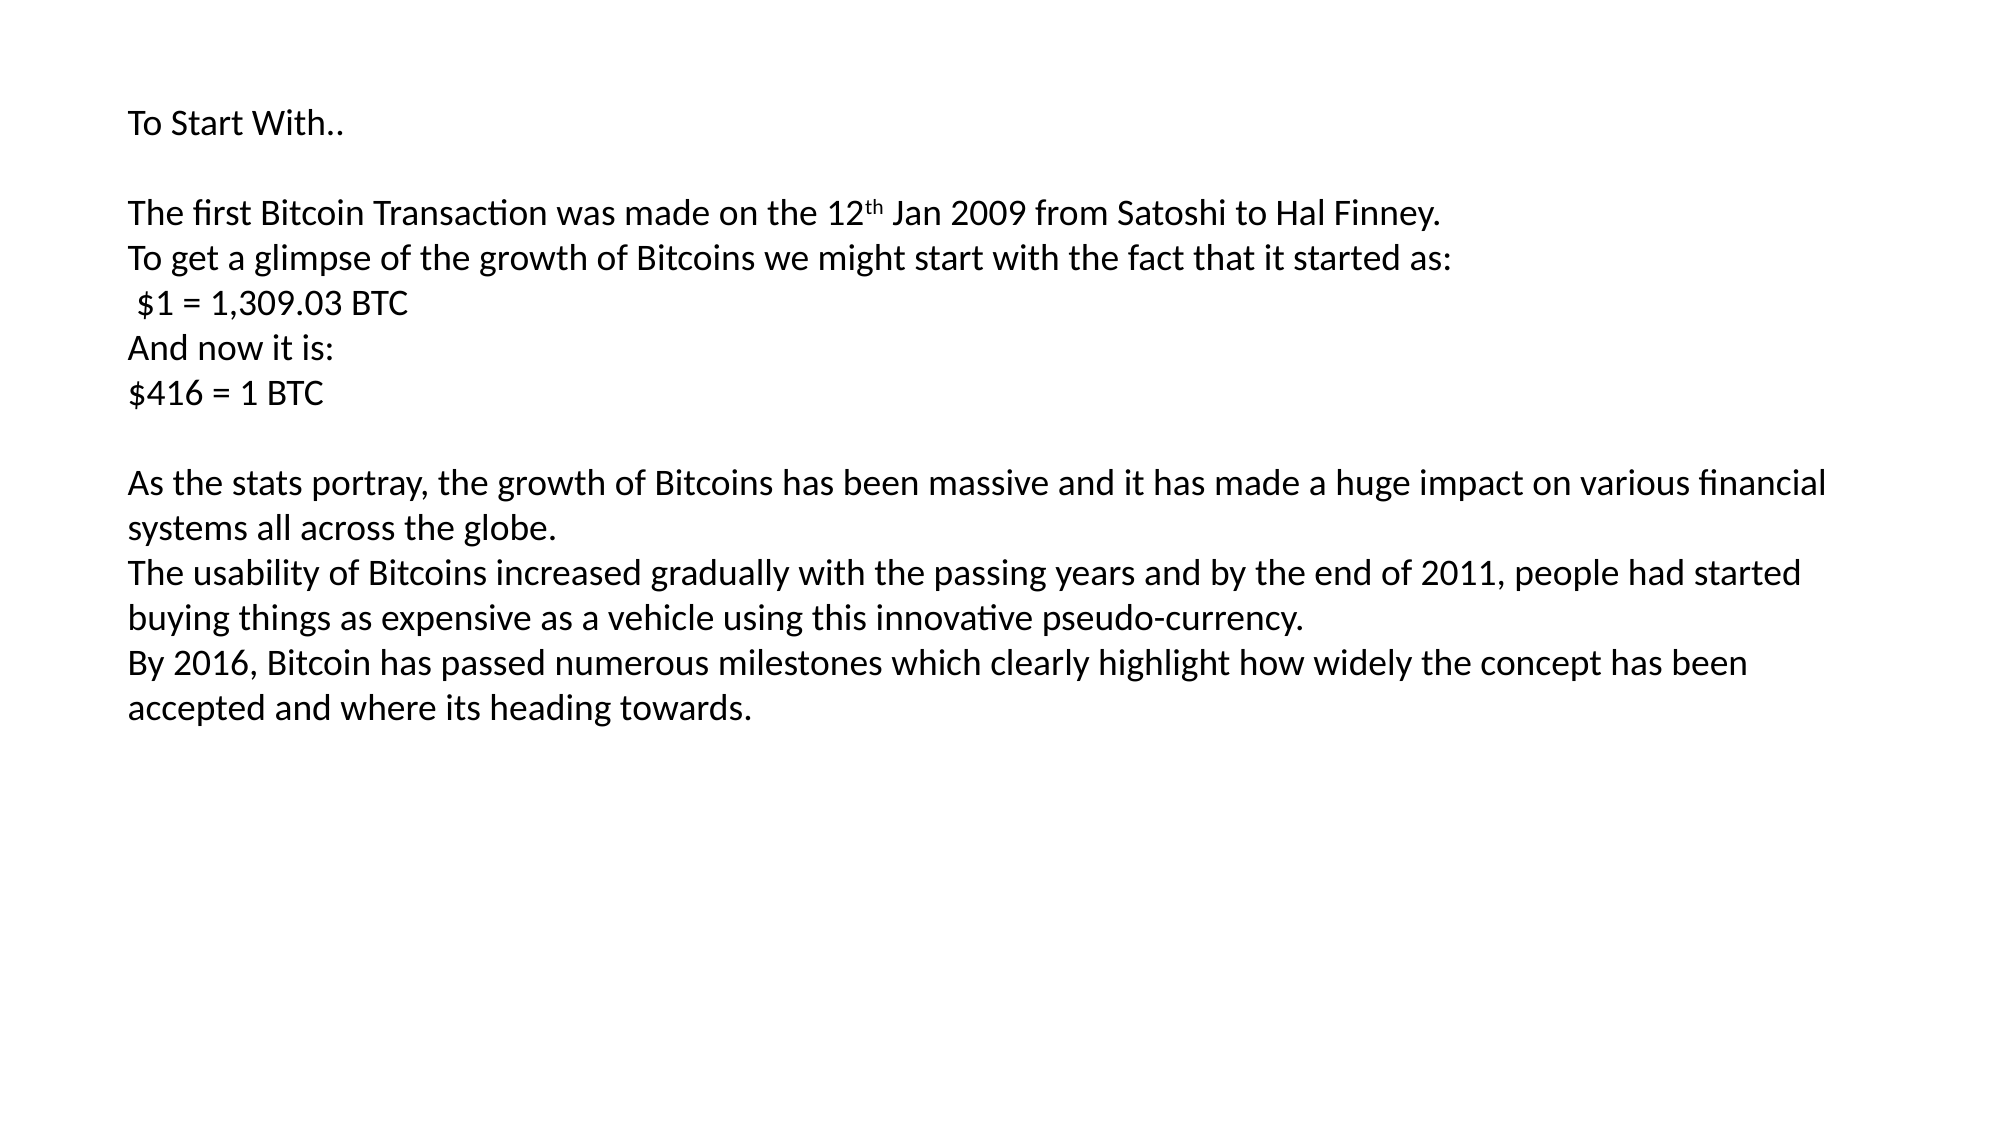

To Start With..

The first Bitcoin Transaction was made on the 12th Jan 2009 from Satoshi to Hal Finney.
To get a glimpse of the growth of Bitcoins we might start with the fact that it started as:
 $1 = 1,309.03 BTC
And now it is:
$416 = 1 BTC

As the stats portray, the growth of Bitcoins has been massive and it has made a huge impact on various financial systems all across the globe.
The usability of Bitcoins increased gradually with the passing years and by the end of 2011, people had started buying things as expensive as a vehicle using this innovative pseudo-currency.
By 2016, Bitcoin has passed numerous milestones which clearly highlight how widely the concept has been accepted and where its heading towards.